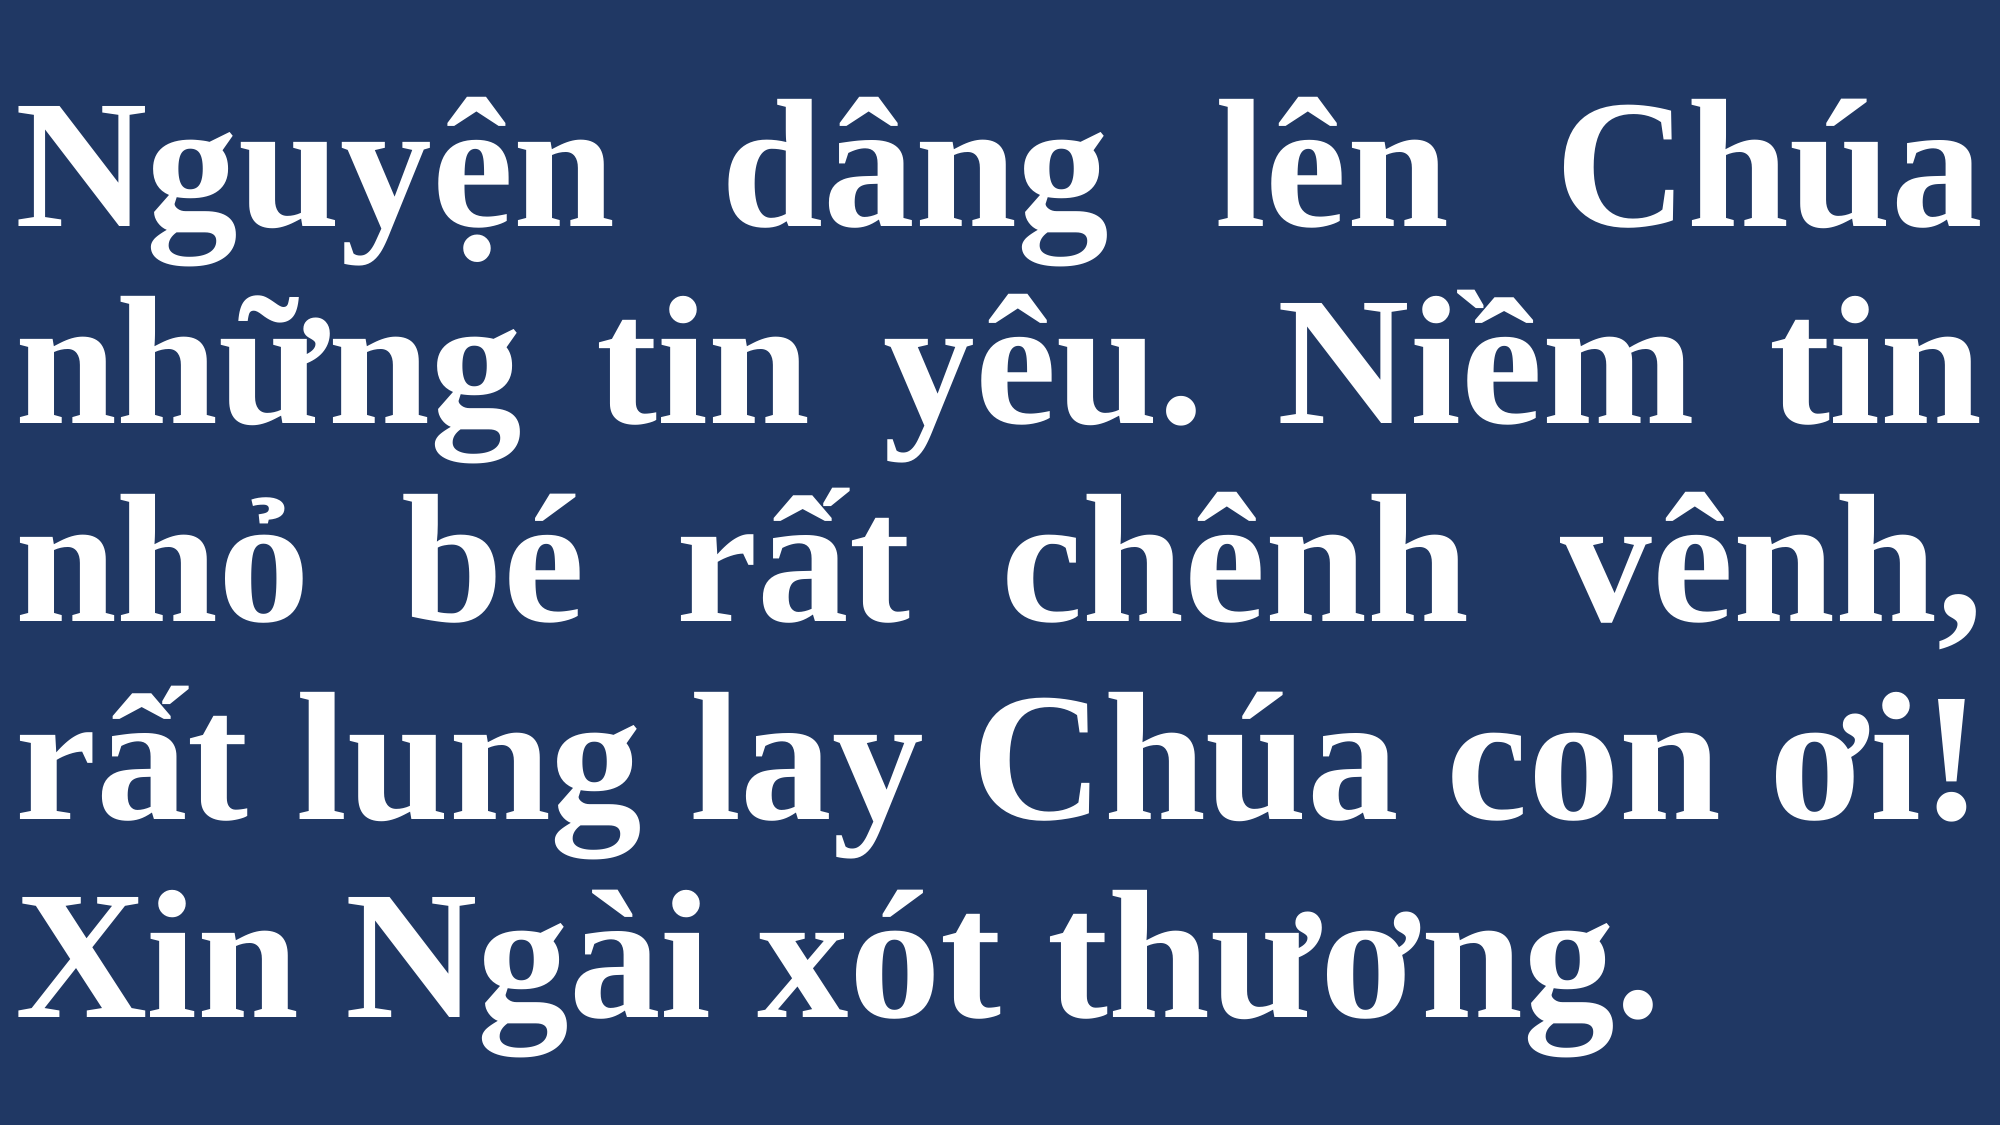

# Nguyện dâng lên Chúa những tin yêu. Niềm tin nhỏ bé rất chênh vênh, rất lung lay Chúa con ơi! Xin Ngài xót thương.